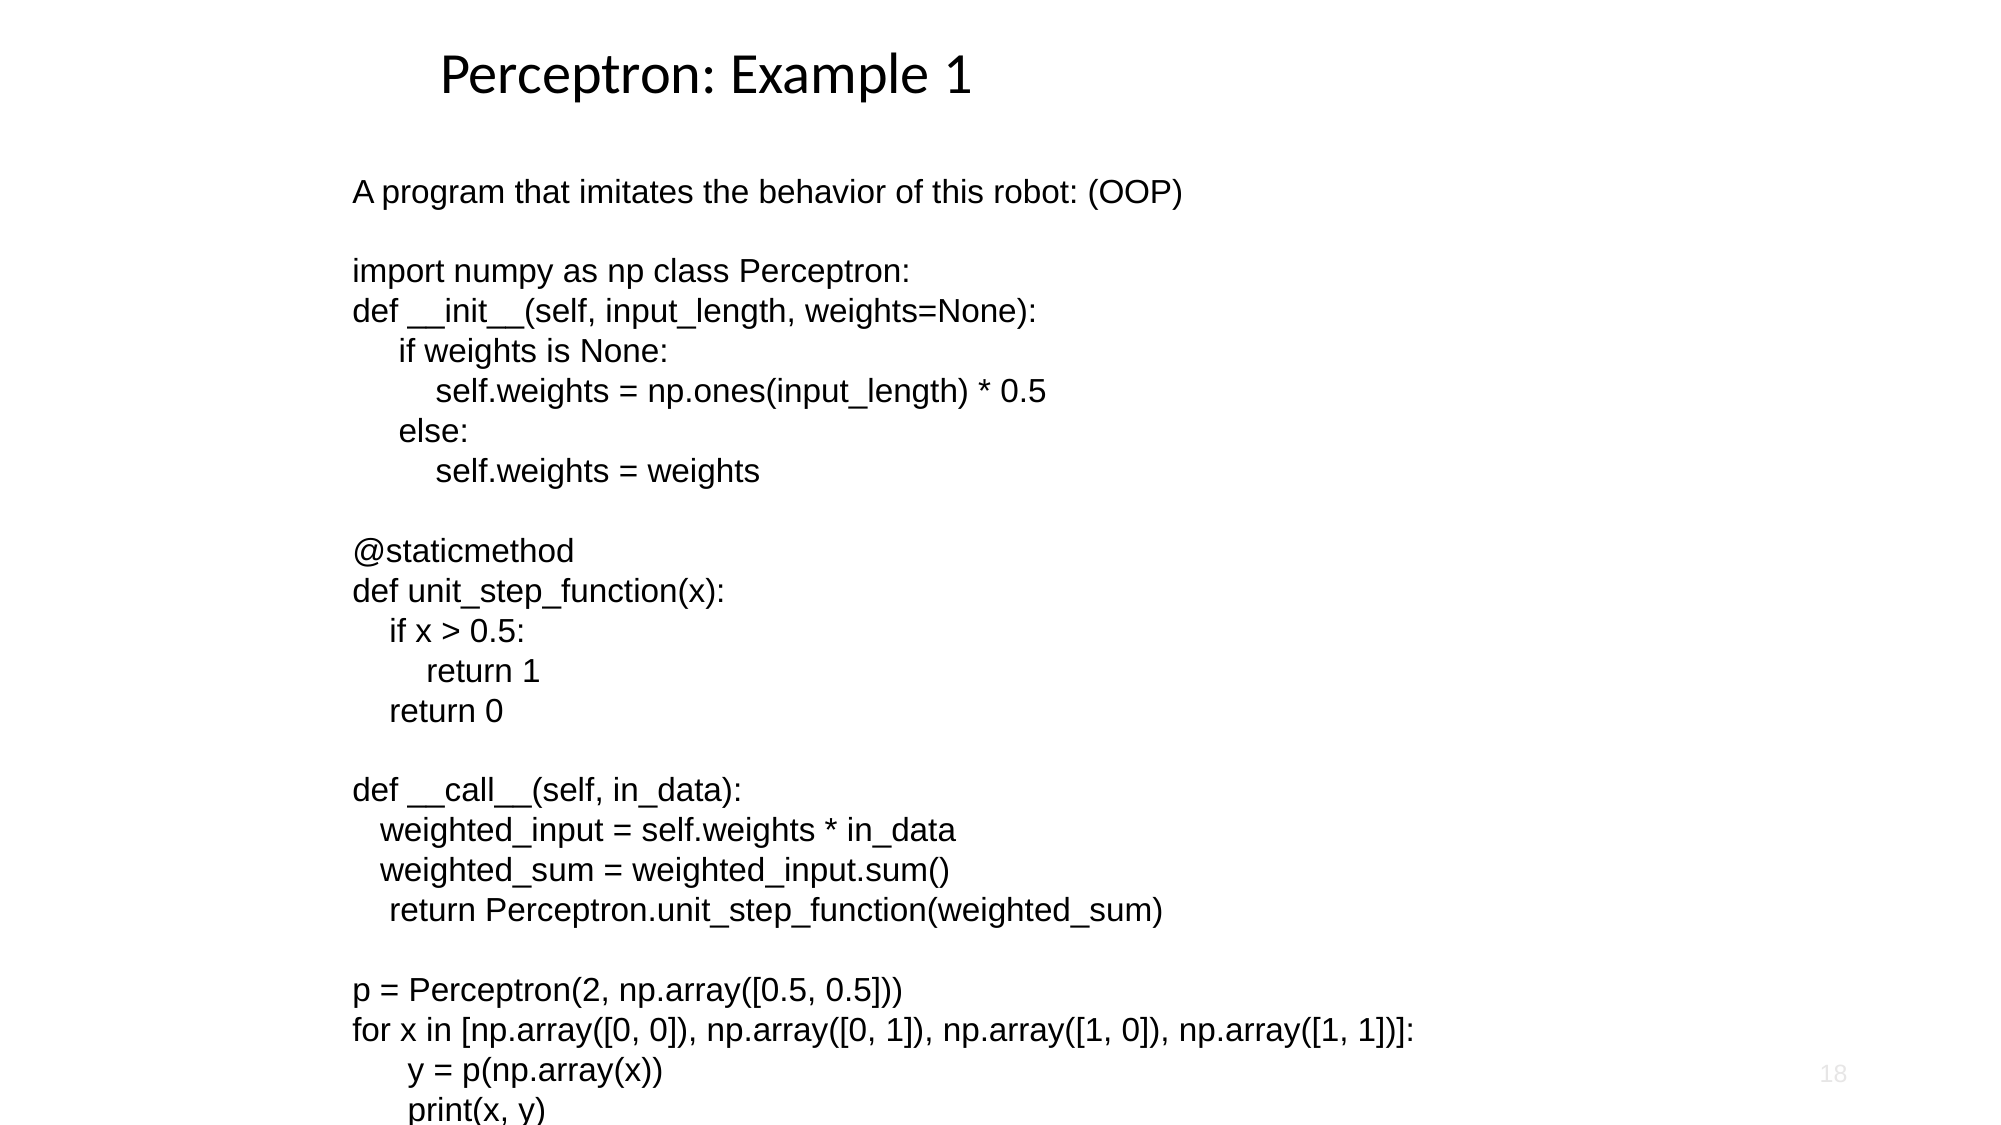

# Perceptron: Example 1
A program that imitates the behavior of this robot: (OOP)

import numpy as np class Perceptron:
def __init__(self, input_length, weights=None):
     if weights is None:
         self.weights = np.ones(input_length) * 0.5
     else:
         self.weights = weights

@staticmethod
def unit_step_function(x):
    if x > 0.5:
        return 1
    return 0

def __call__(self, in_data):
   weighted_input = self.weights * in_data
   weighted_sum = weighted_input.sum()
    return Perceptron.unit_step_function(weighted_sum)

p = Perceptron(2, np.array([0.5, 0.5]))
for x in [np.array([0, 0]), np.array([0, 1]), np.array([1, 0]), np.array([1, 1])]:
      y = p(np.array(x))
      print(x, y)

18